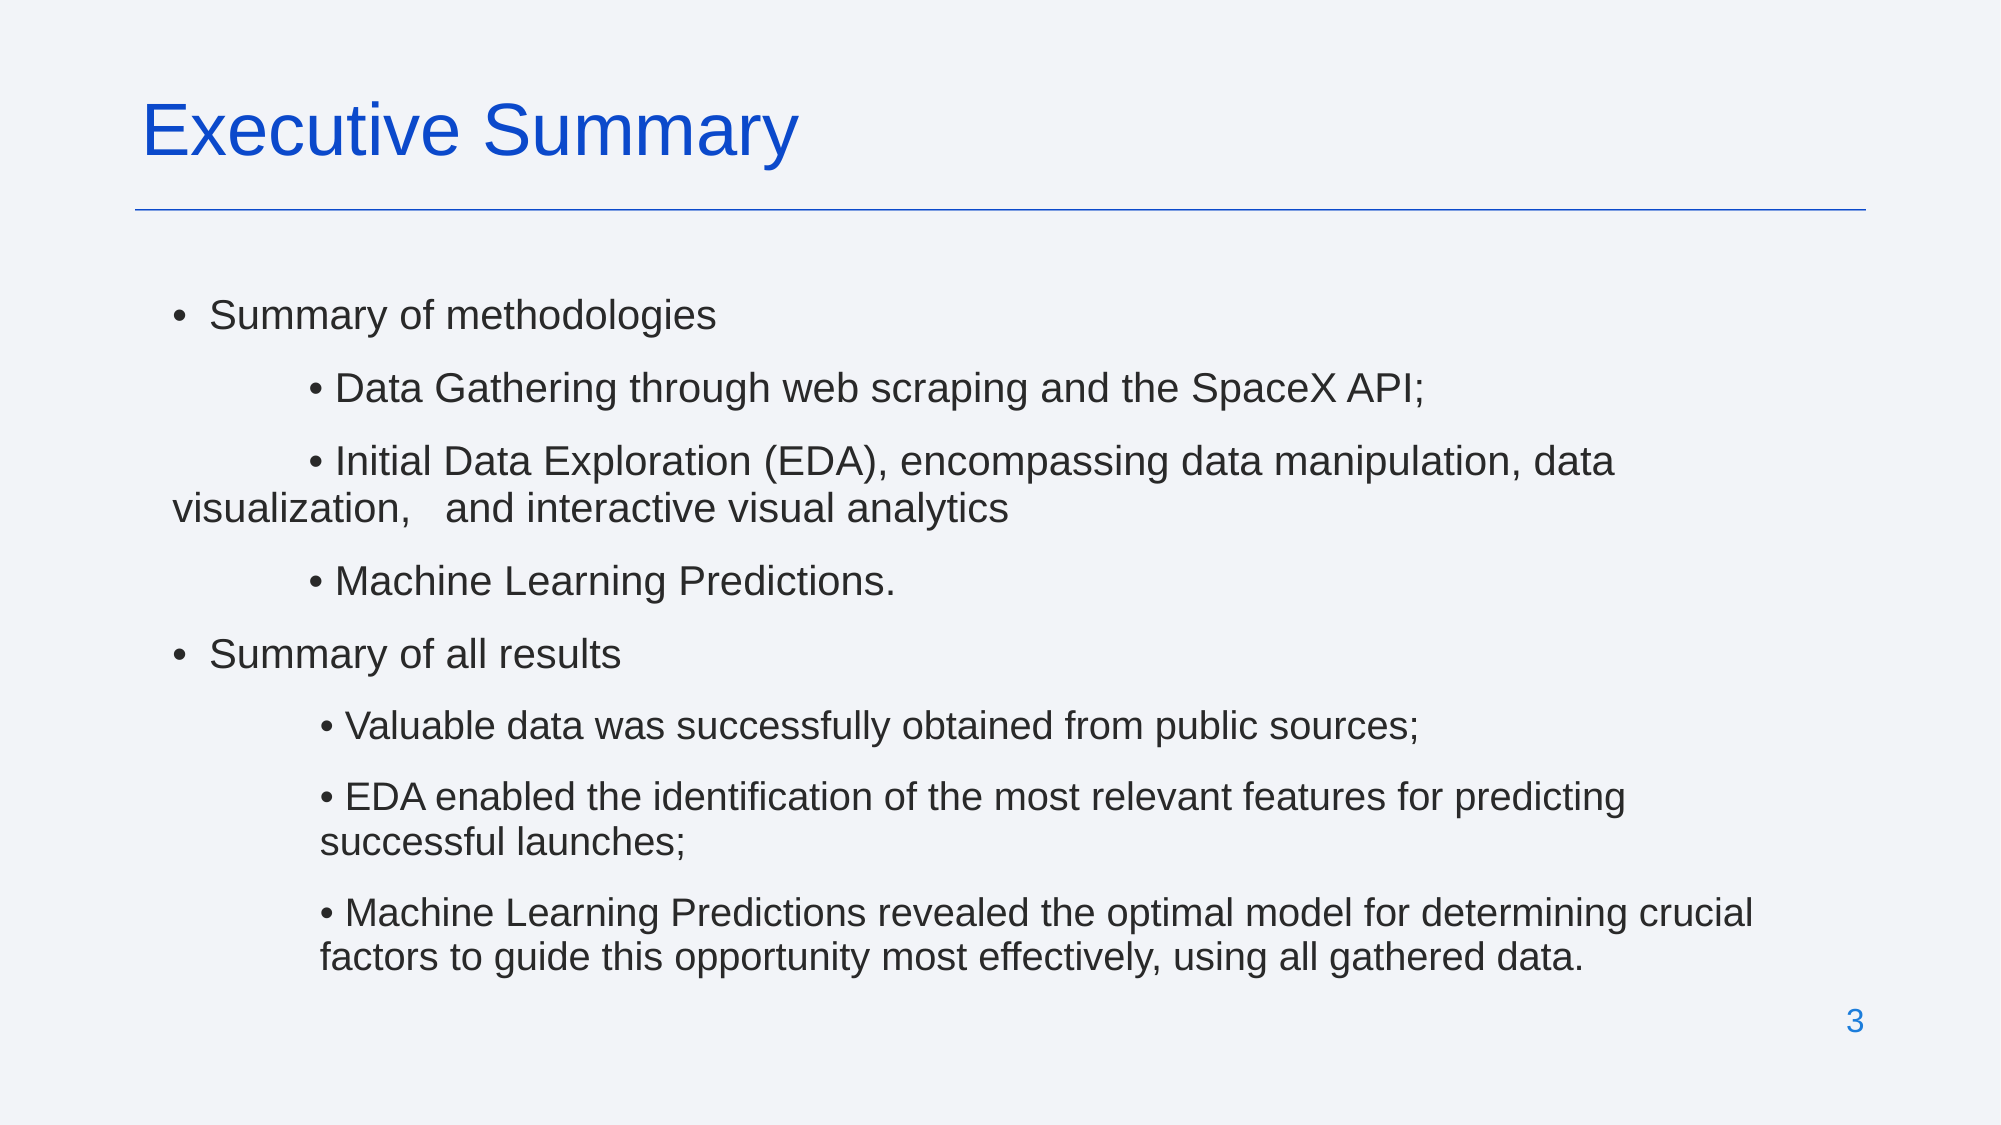

Executive Summary
Summary of methodologies
	• Data Gathering through web scraping and the SpaceX API;
	• Initial Data Exploration (EDA), encompassing data manipulation, data visualization, 	and interactive visual analytics
	• Machine Learning Predictions.
Summary of all results
• Valuable data was successfully obtained from public sources;
• EDA enabled the identification of the most relevant features for predicting successful launches;
• Machine Learning Predictions revealed the optimal model for determining crucial factors to guide this opportunity most effectively, using all gathered data.

3